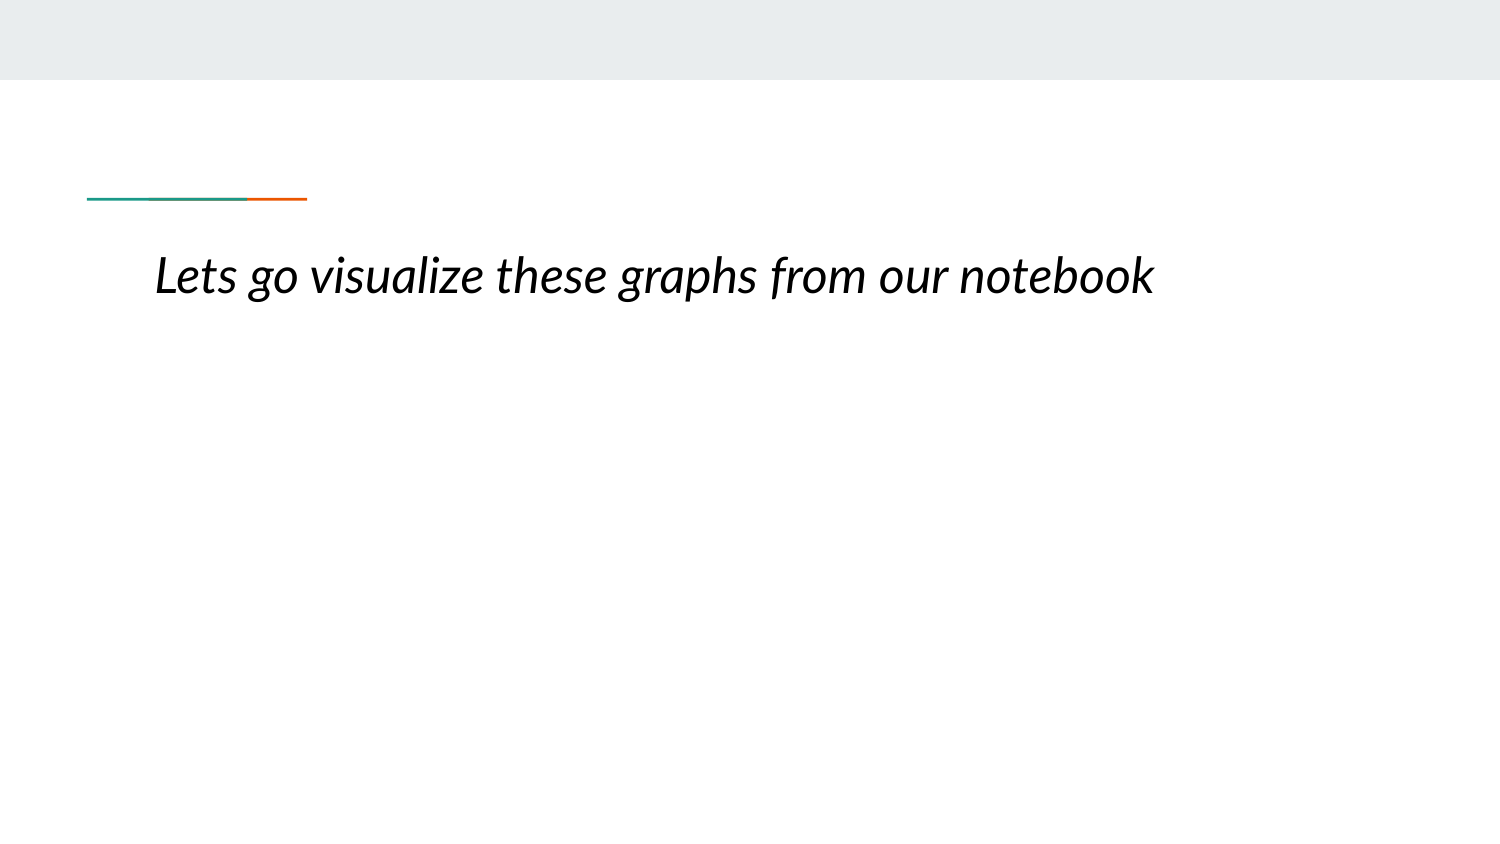

Lets go visualize these graphs from our notebook